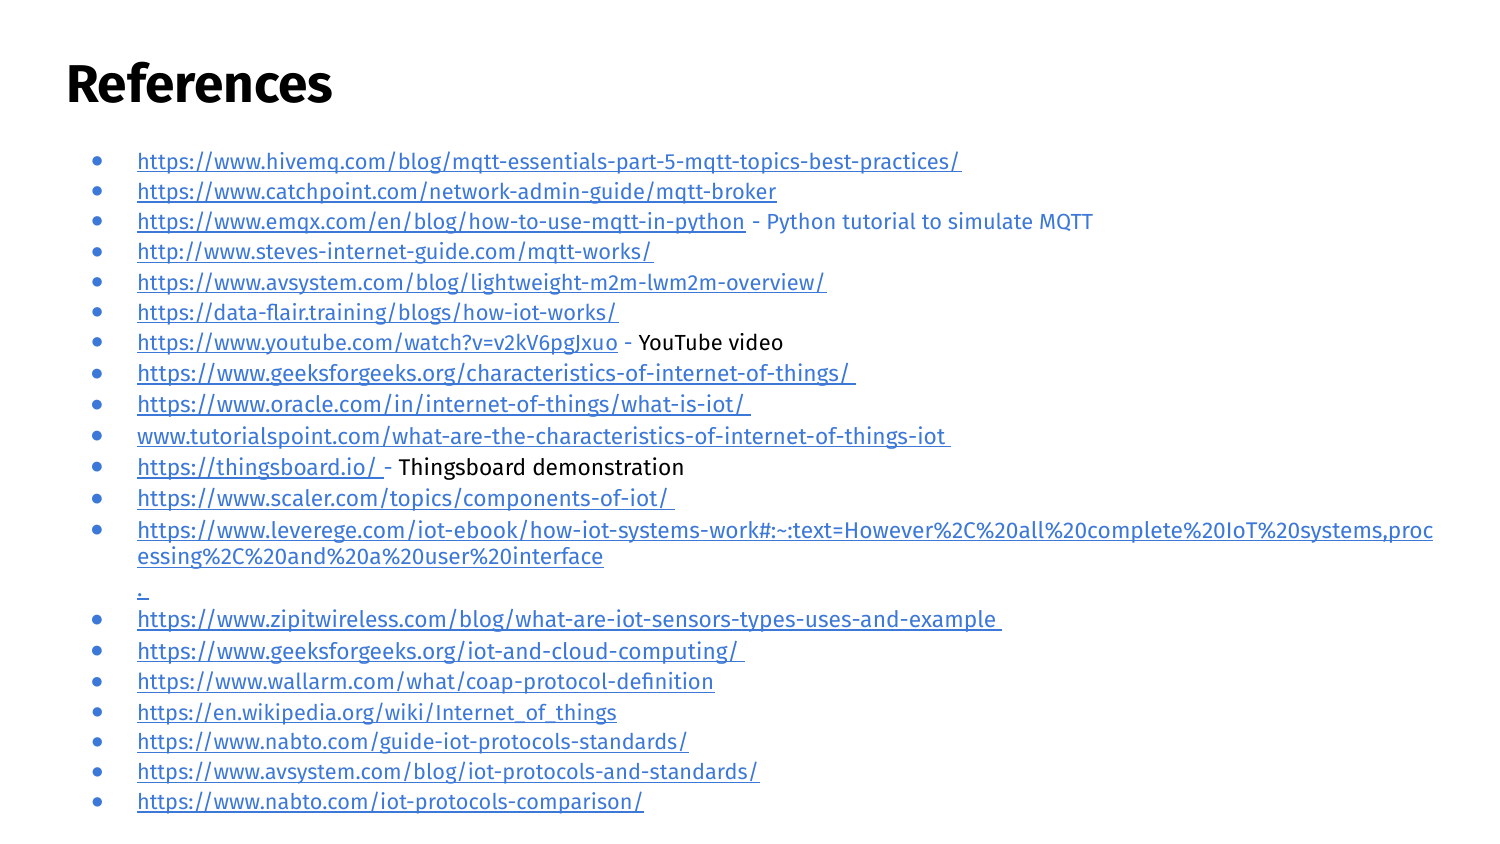

# References
https://www.hivemq.com/blog/mqtt-essentials-part-5-mqtt-topics-best-practices/
https://www.catchpoint.com/network-admin-guide/mqtt-broker
https://www.emqx.com/en/blog/how-to-use-mqtt-in-python - Python tutorial to simulate MQTT
http://www.steves-internet-guide.com/mqtt-works/
https://www.avsystem.com/blog/lightweight-m2m-lwm2m-overview/
https://data-flair.training/blogs/how-iot-works/
https://www.youtube.com/watch?v=v2kV6pgJxuo - YouTube video
https://www.geeksforgeeks.org/characteristics-of-internet-of-things/
https://www.oracle.com/in/internet-of-things/what-is-iot/
www.tutorialspoint.com/what-are-the-characteristics-of-internet-of-things-iot
https://thingsboard.io/ - Thingsboard demonstration
https://www.scaler.com/topics/components-of-iot/
https://www.leverege.com/iot-ebook/how-iot-systems-work#:~:text=However%2C%20all%20complete%20IoT%20systems,processing%2C%20and%20a%20user%20interface.
https://www.zipitwireless.com/blog/what-are-iot-sensors-types-uses-and-example
https://www.geeksforgeeks.org/iot-and-cloud-computing/
https://www.wallarm.com/what/coap-protocol-definition
https://en.wikipedia.org/wiki/Internet_of_things
https://www.nabto.com/guide-iot-protocols-standards/
https://www.avsystem.com/blog/iot-protocols-and-standards/
https://www.nabto.com/iot-protocols-comparison/